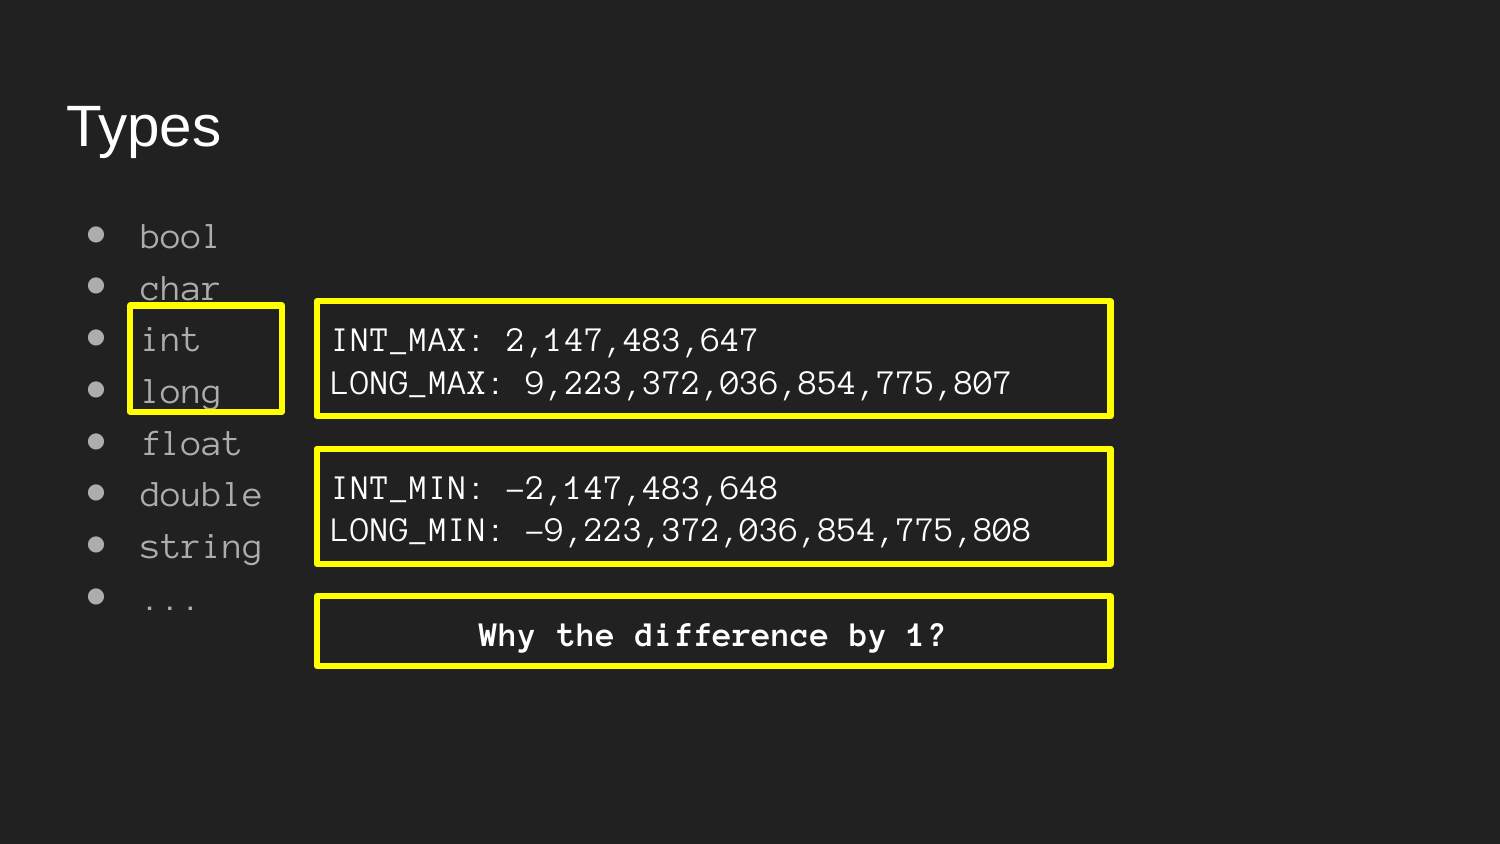

# Types
bool
char
int
long
float
double
string
...
INT_MAX: 2,147,483,647
LONG_MAX: 9,223,372,036,854,775,807

INT_MIN: -2,147,483,648
LONG_MIN: -9,223,372,036,854,775,808

Why the difference by 1?